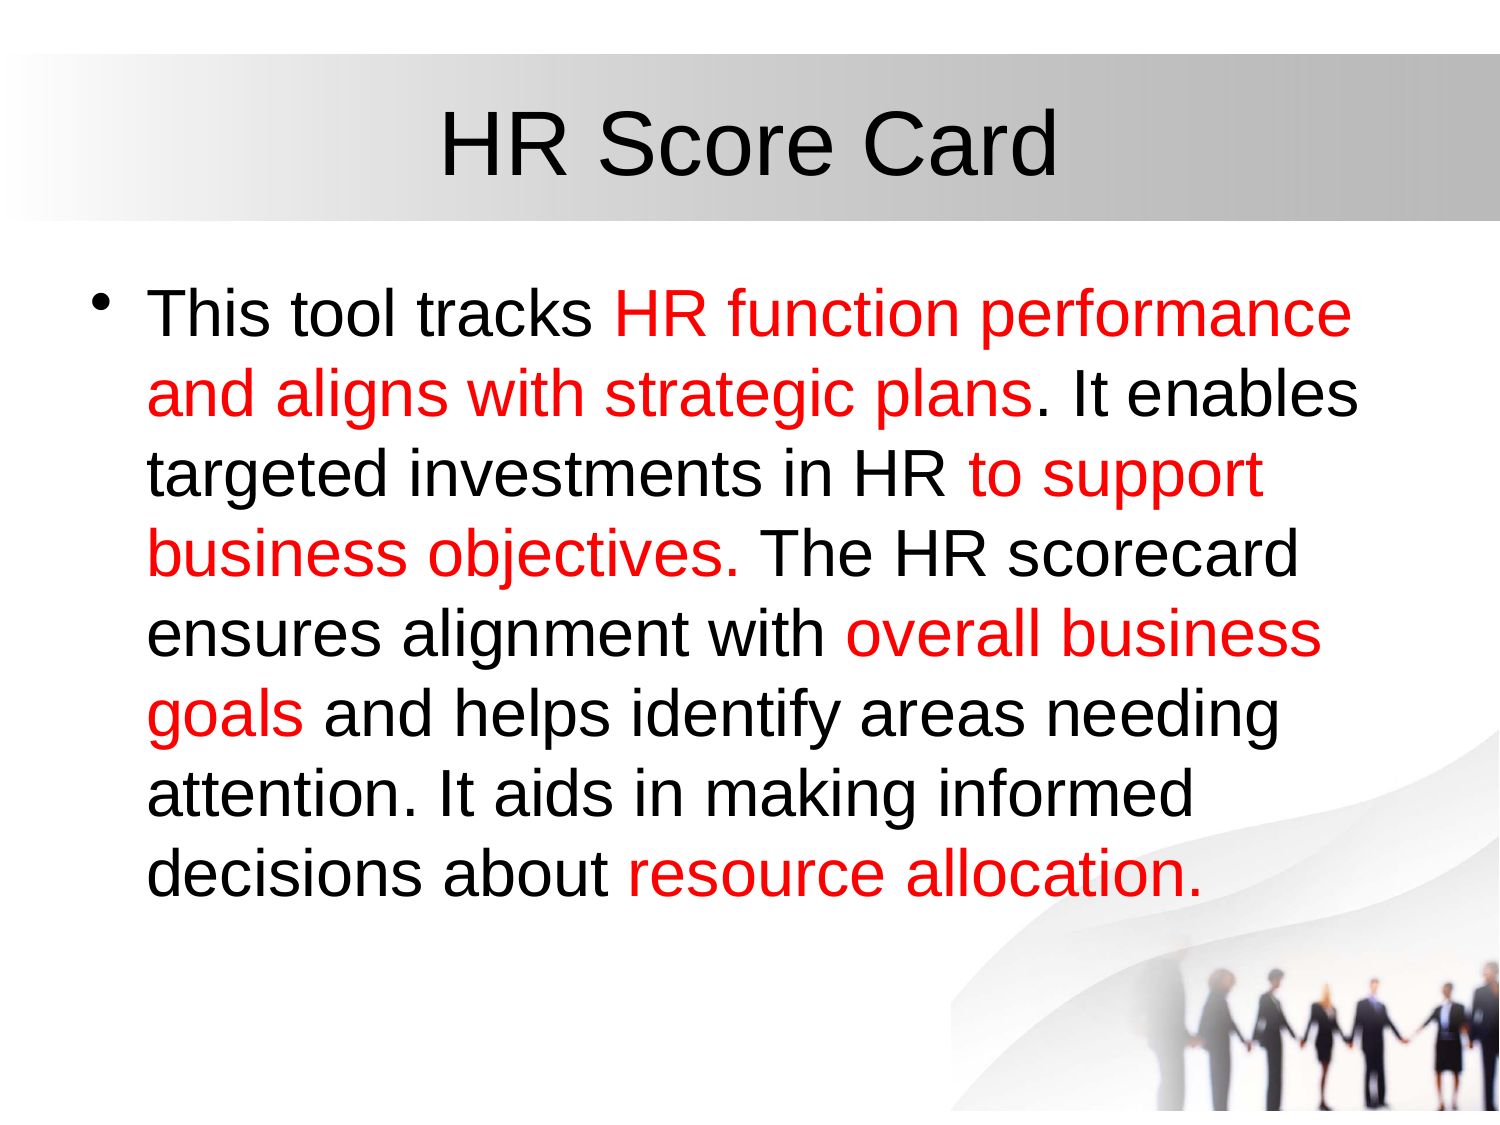

# HR Score Card
This tool tracks HR function performance and aligns with strategic plans. It enables targeted investments in HR to support business objectives. The HR scorecard ensures alignment with overall business goals and helps identify areas needing attention. It aids in making informed decisions about resource allocation.